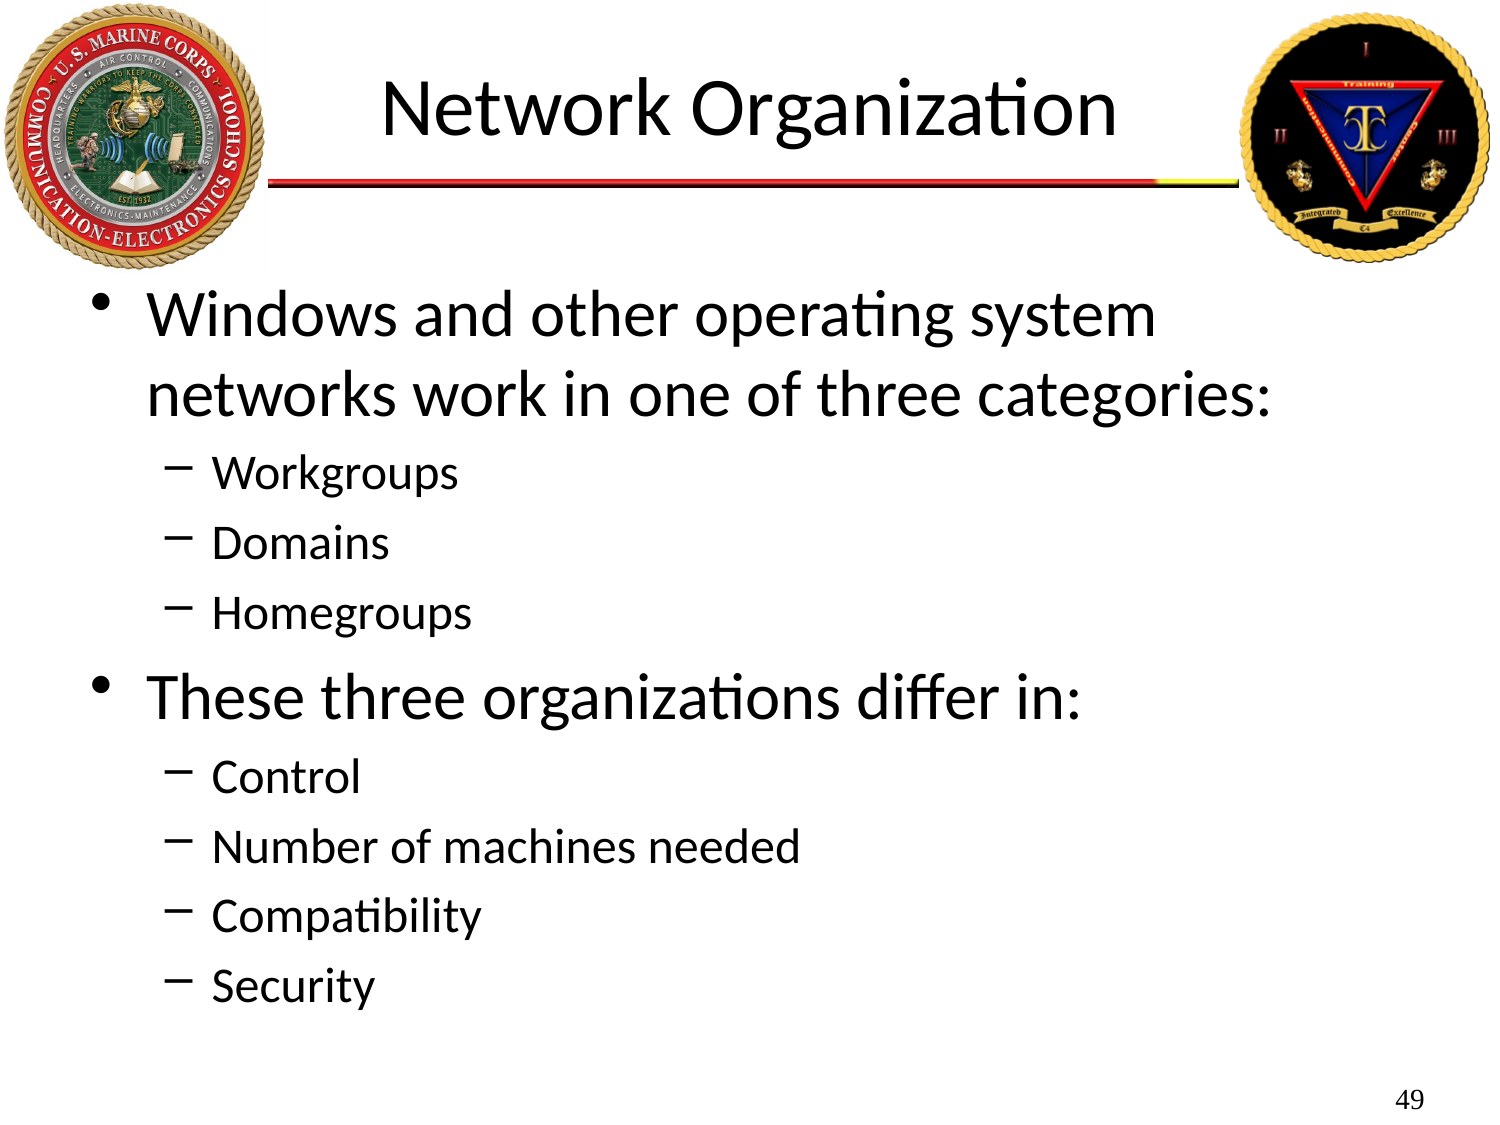

# Network Organization
Windows and other operating system networks work in one of three categories:
Workgroups
Domains
Homegroups
These three organizations differ in:
Control
Number of machines needed
Compatibility
Security